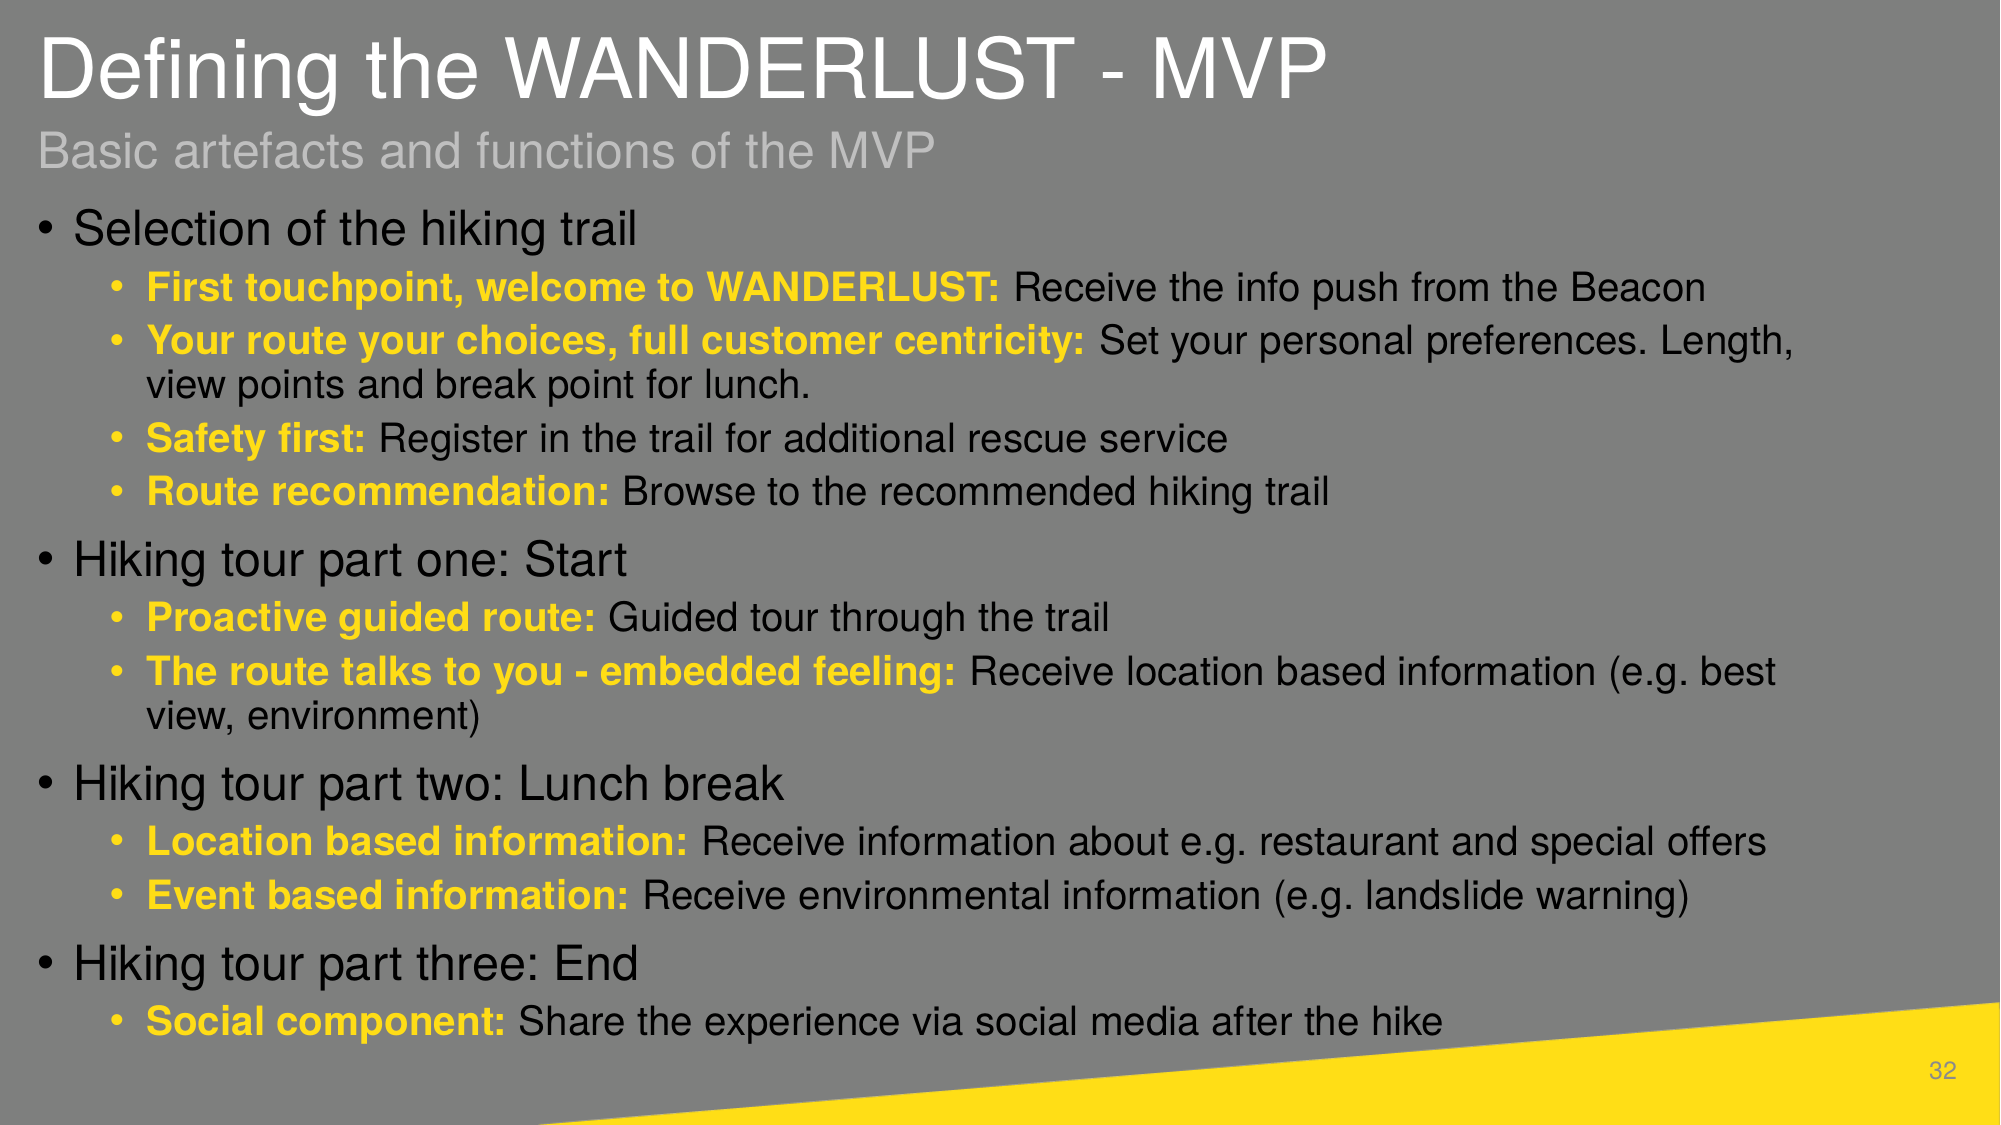

Defining the WANDERLUST - MVP
Basic artefacts and functions of the MVP
Selection of the hiking trail
First touchpoint, welcome to WANDERLUST: Receive the info push from the Beacon
Your route your choices, full customer centricity: Set your personal preferences. Length, view points and break point for lunch.
Safety first: Register in the trail for additional rescue service
Route recommendation: Browse to the recommended hiking trail
Hiking tour part one: Start
Proactive guided route: Guided tour through the trail
The route talks to you - embedded feeling: Receive location based information (e.g. best view, environment)
Hiking tour part two: Lunch break
Location based information: Receive information about e.g. restaurant and special offers
Event based information: Receive environmental information (e.g. landslide warning)
Hiking tour part three: End
Social component: Share the experience via social media after the hike

32